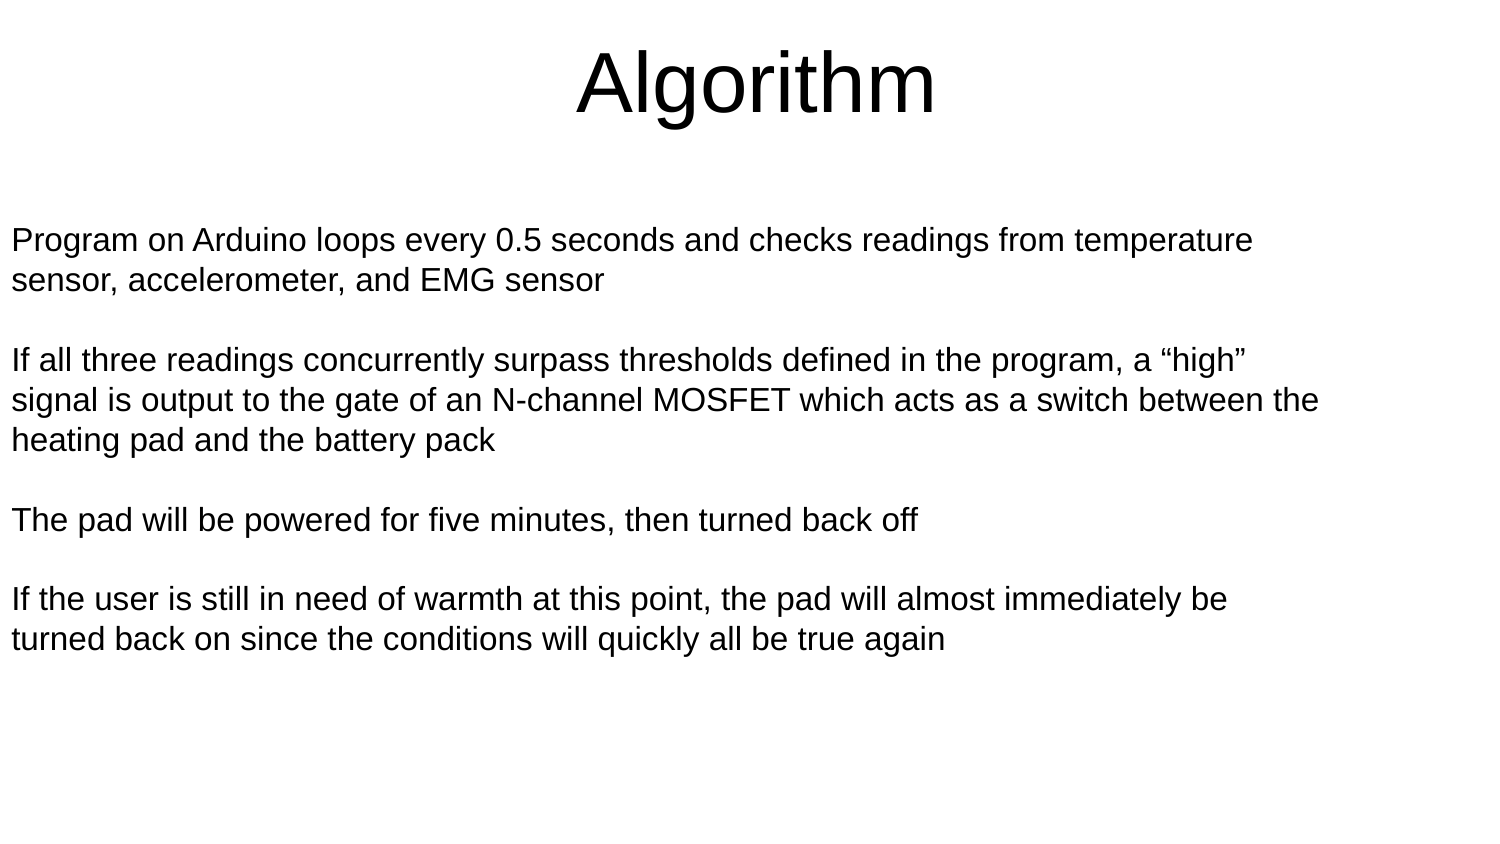

# Algorithm
Program on Arduino loops every 0.5 seconds and checks readings from temperature sensor, accelerometer, and EMG sensor

If all three readings concurrently surpass thresholds defined in the program, a “high” signal is output to the gate of an N-channel MOSFET which acts as a switch between the heating pad and the battery pack

The pad will be powered for five minutes, then turned back off

If the user is still in need of warmth at this point, the pad will almost immediately be turned back on since the conditions will quickly all be true again